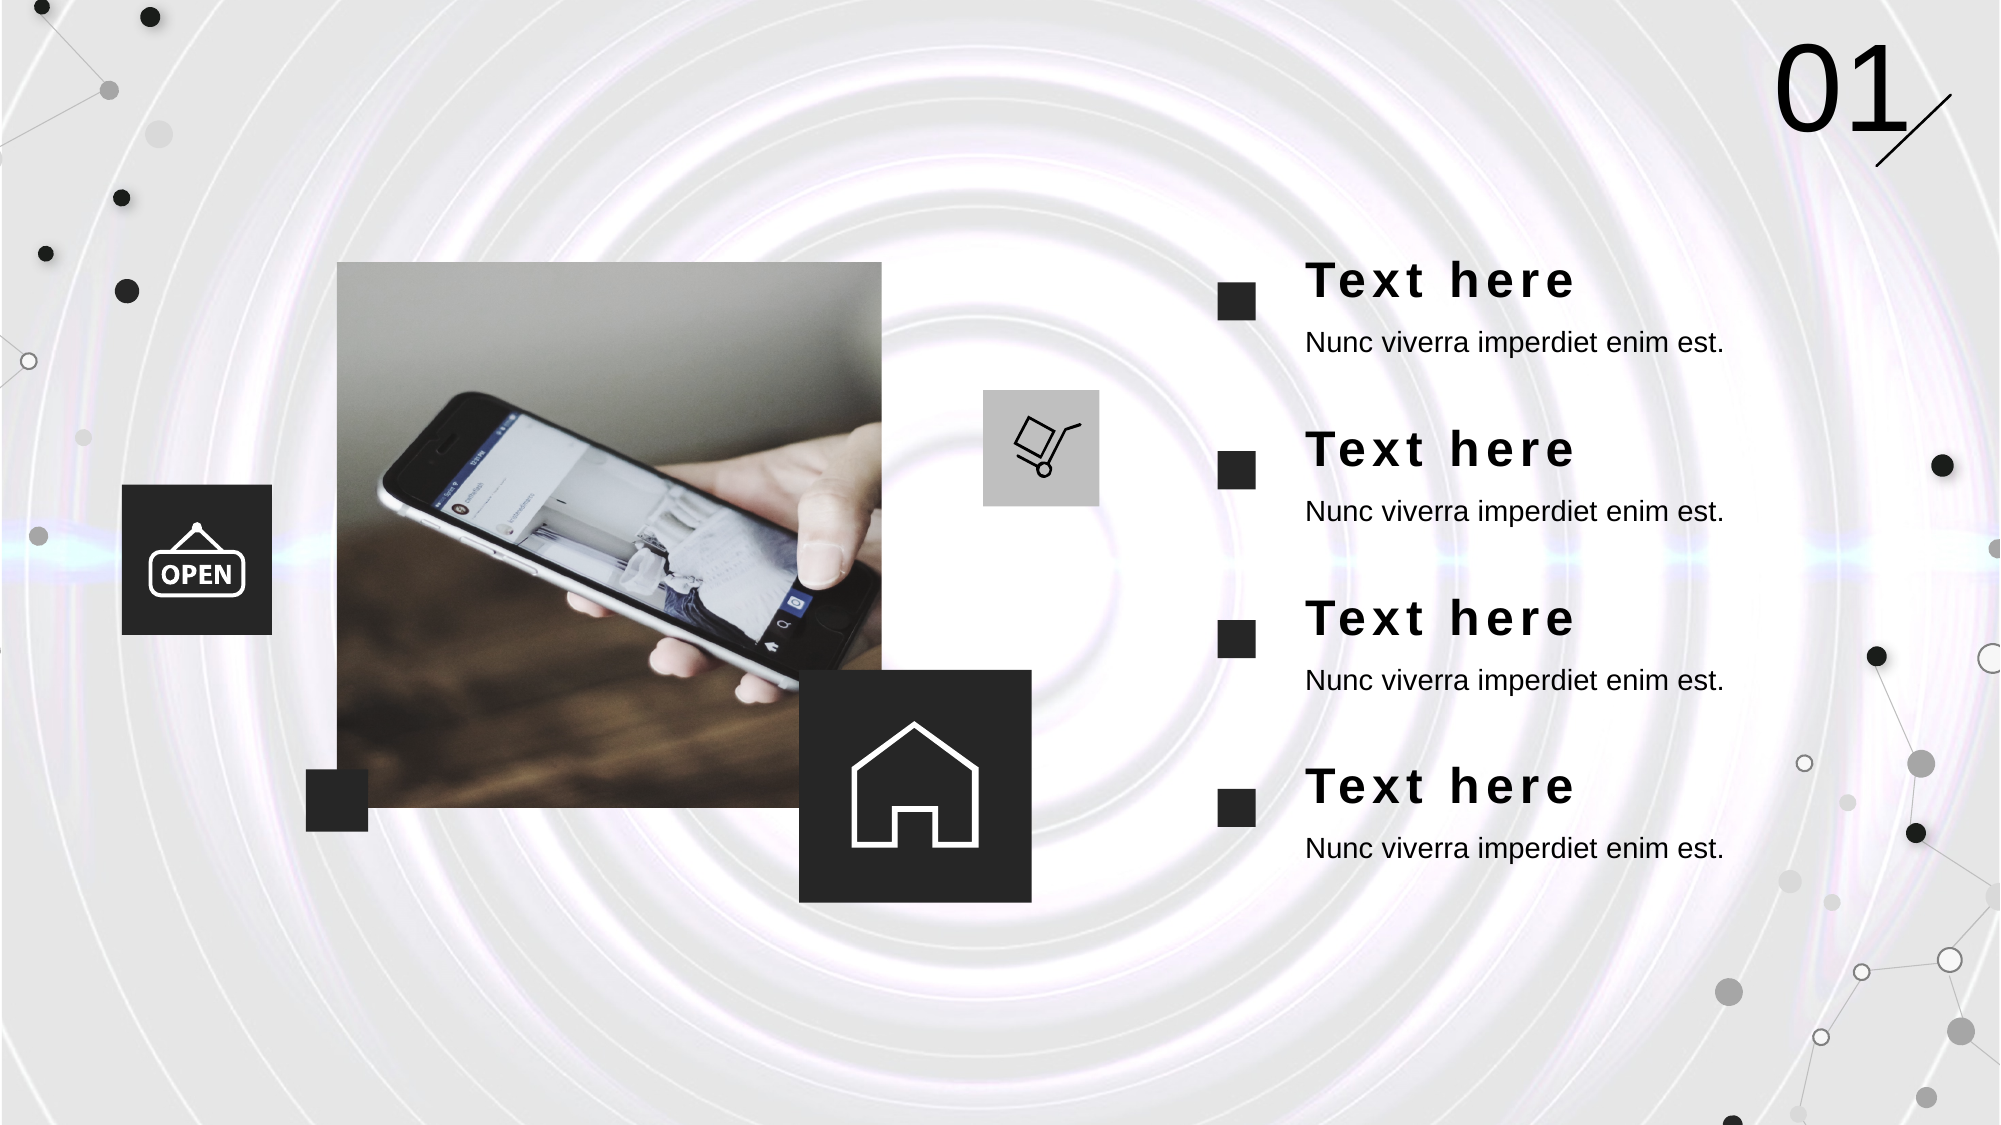

01

Text here

Nunc viverra imperdiet enim est.

Text here

Nunc viverra imperdiet enim est.

Text here

Nunc viverra imperdiet enim est.

Text here

Nunc viverra imperdiet enim est.